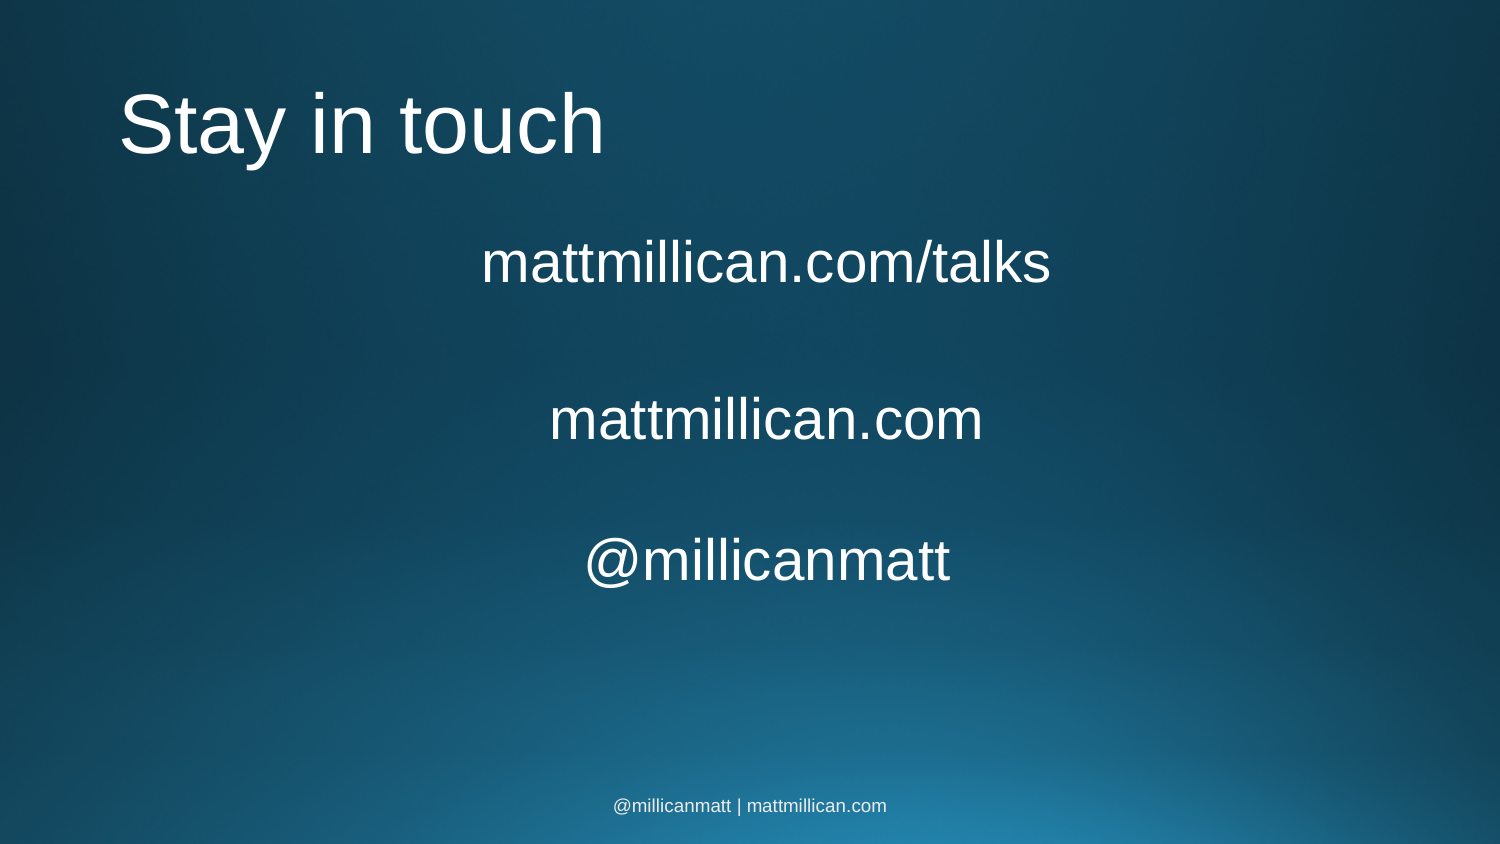

# Stay in touch
mattmillican.com/talks

mattmillican.com
@millicanmatt
@millicanmatt | mattmillican.com